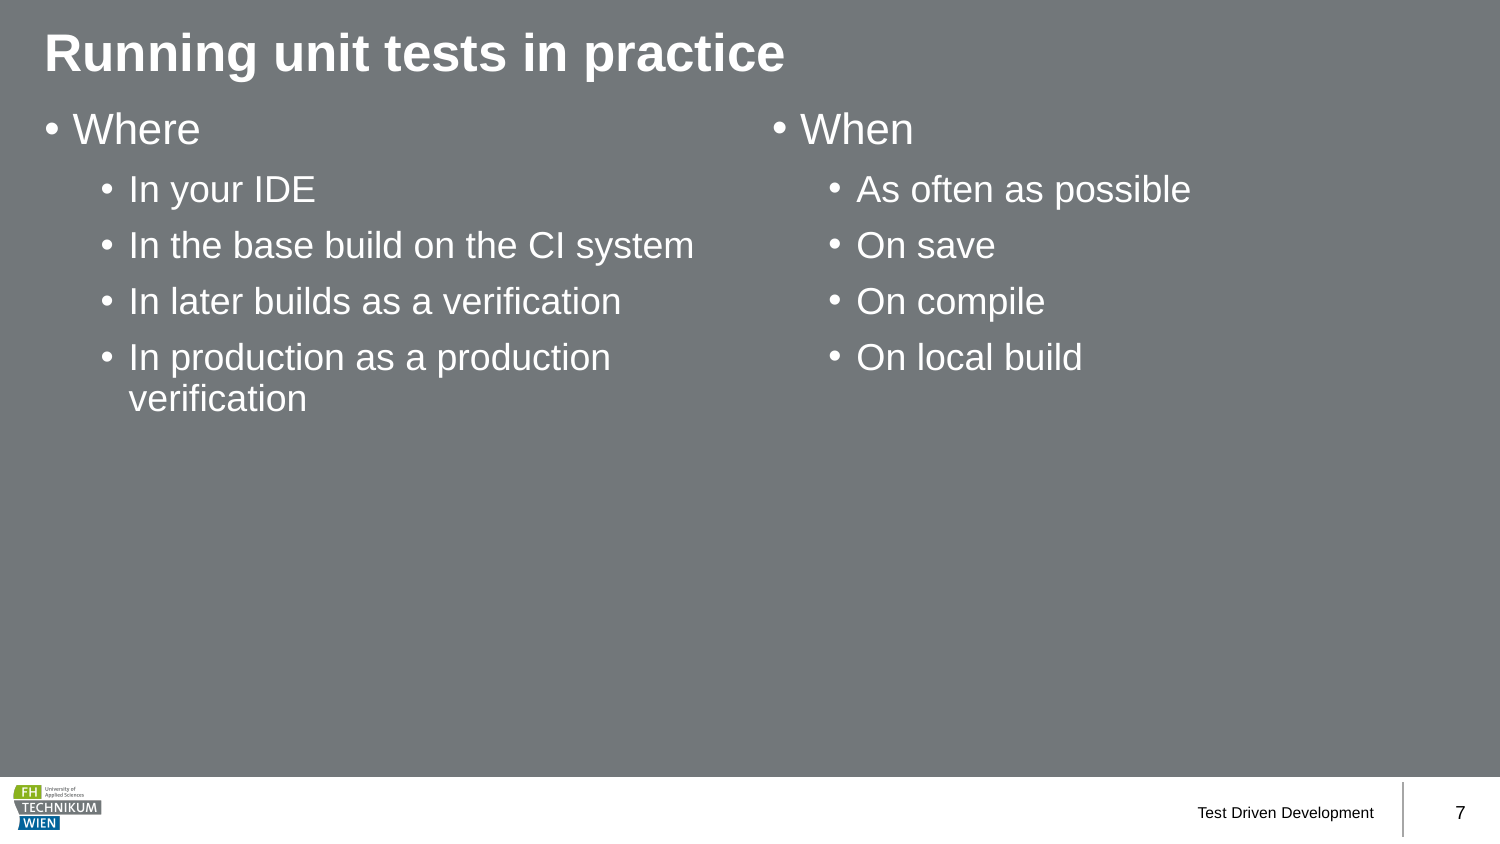

# Running unit tests in practice
When
As often as possible
On save
On compile
On local build
Where
In your IDE
In the base build on the CI system
In later builds as a verification
In production as a production verification
Test Driven Development
7